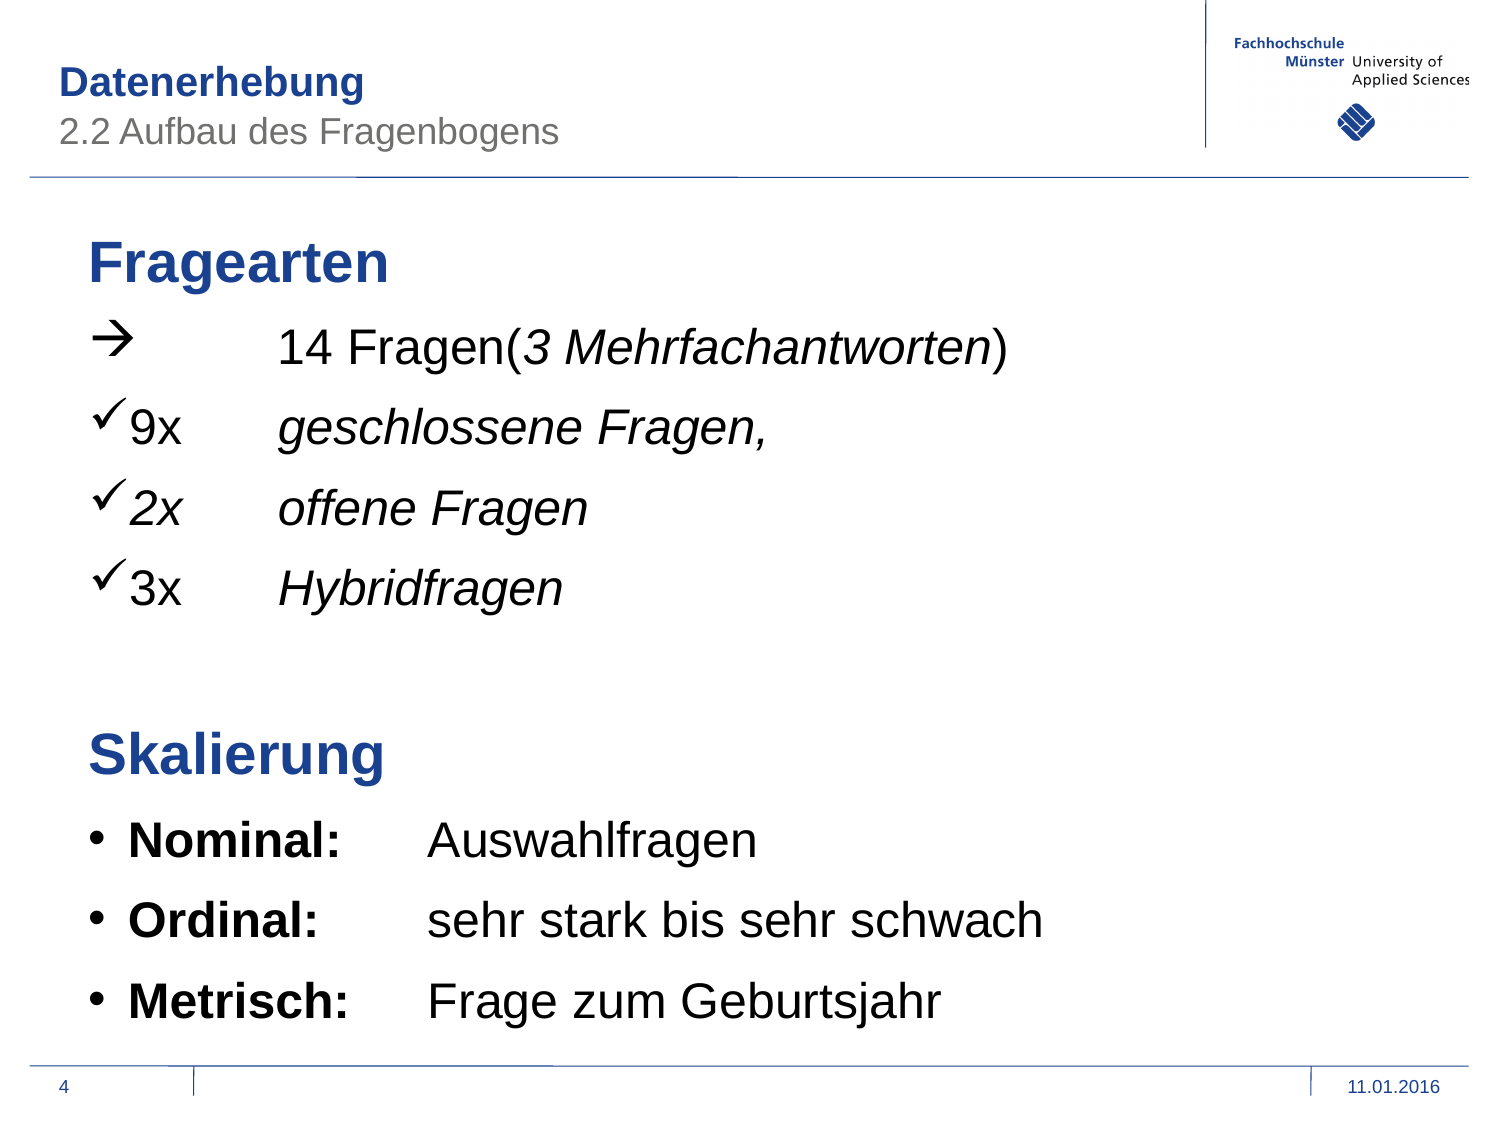

Datenerhebung
2.2 Aufbau des Fragenbogens
Fragearten
	14 Fragen(3 Mehrfachantworten)
9x 	geschlossene Fragen,
2x 	offene Fragen
3x	Hybridfragen

Skalierung
Nominal: 	Auswahlfragen
Ordinal: 	sehr stark bis sehr schwach
Metrisch:	Frage zum Geburtsjahr

4
11.01.2016